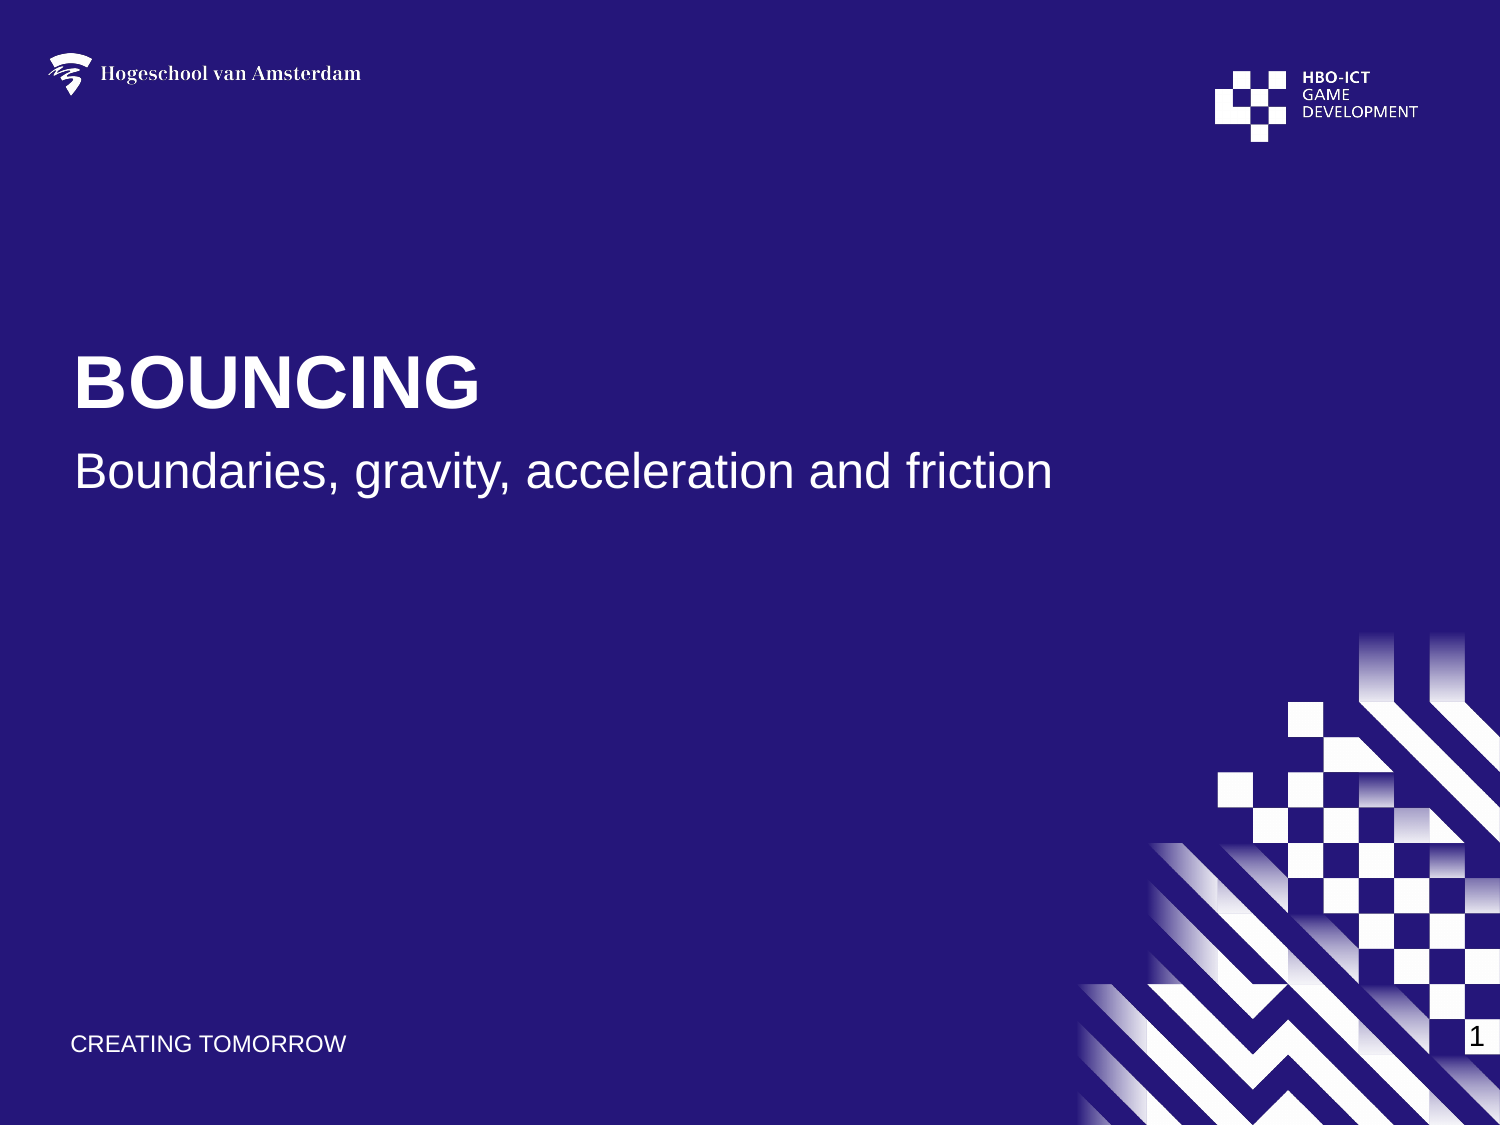

# Bouncing
Boundaries, gravity, acceleration and friction
1